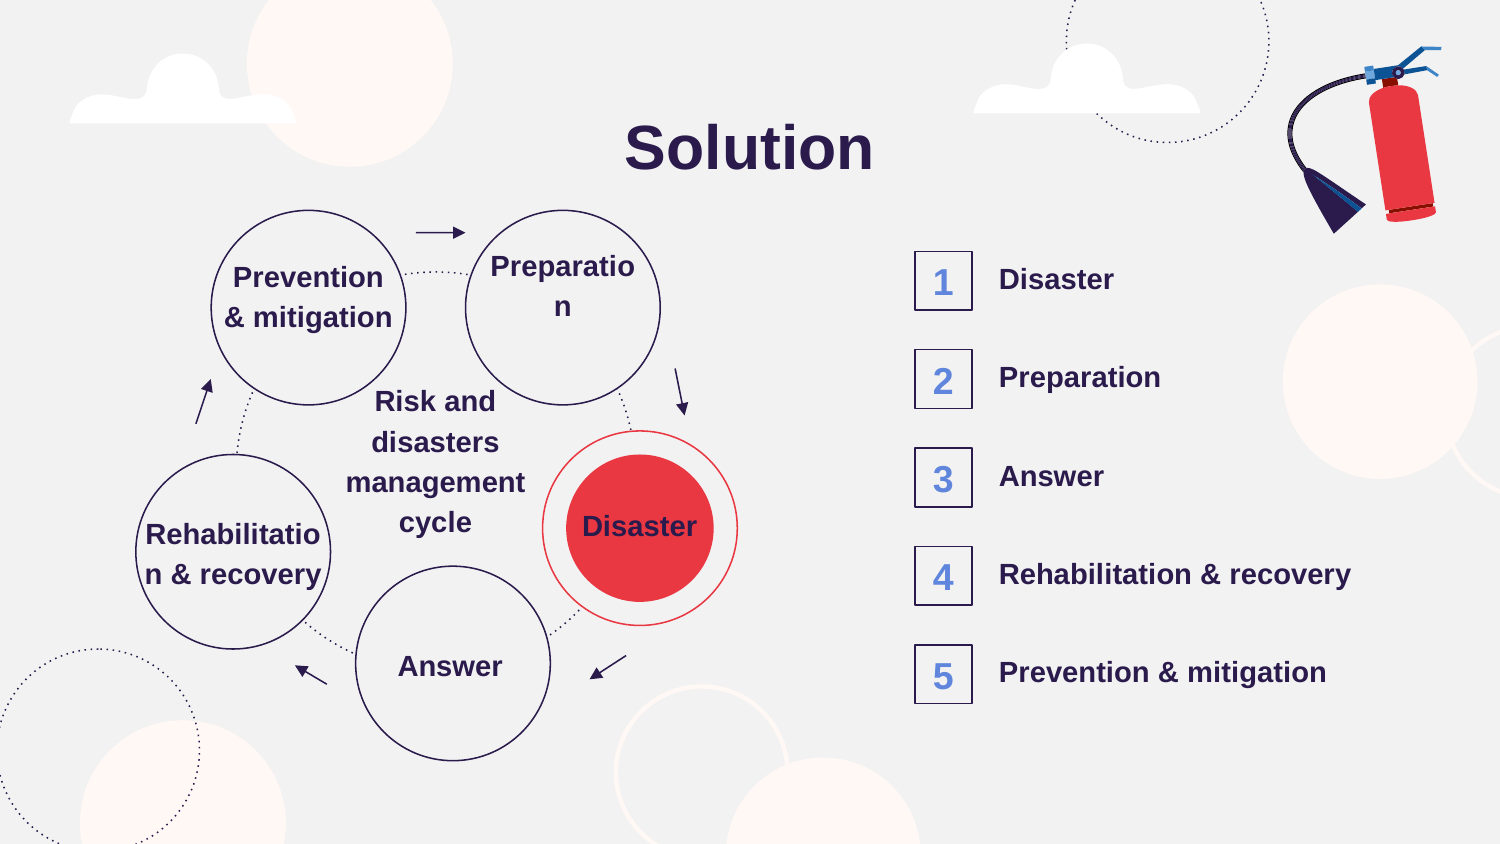

# Solution

1
Disaster
Prevention & mitigation

Preparation
2
Preparation
Risk and disasters management cycle

3
Answer

Disaster
Rehabilitation & recovery
4
Rehabilitation & recovery

Answer
5
Prevention & mitigation